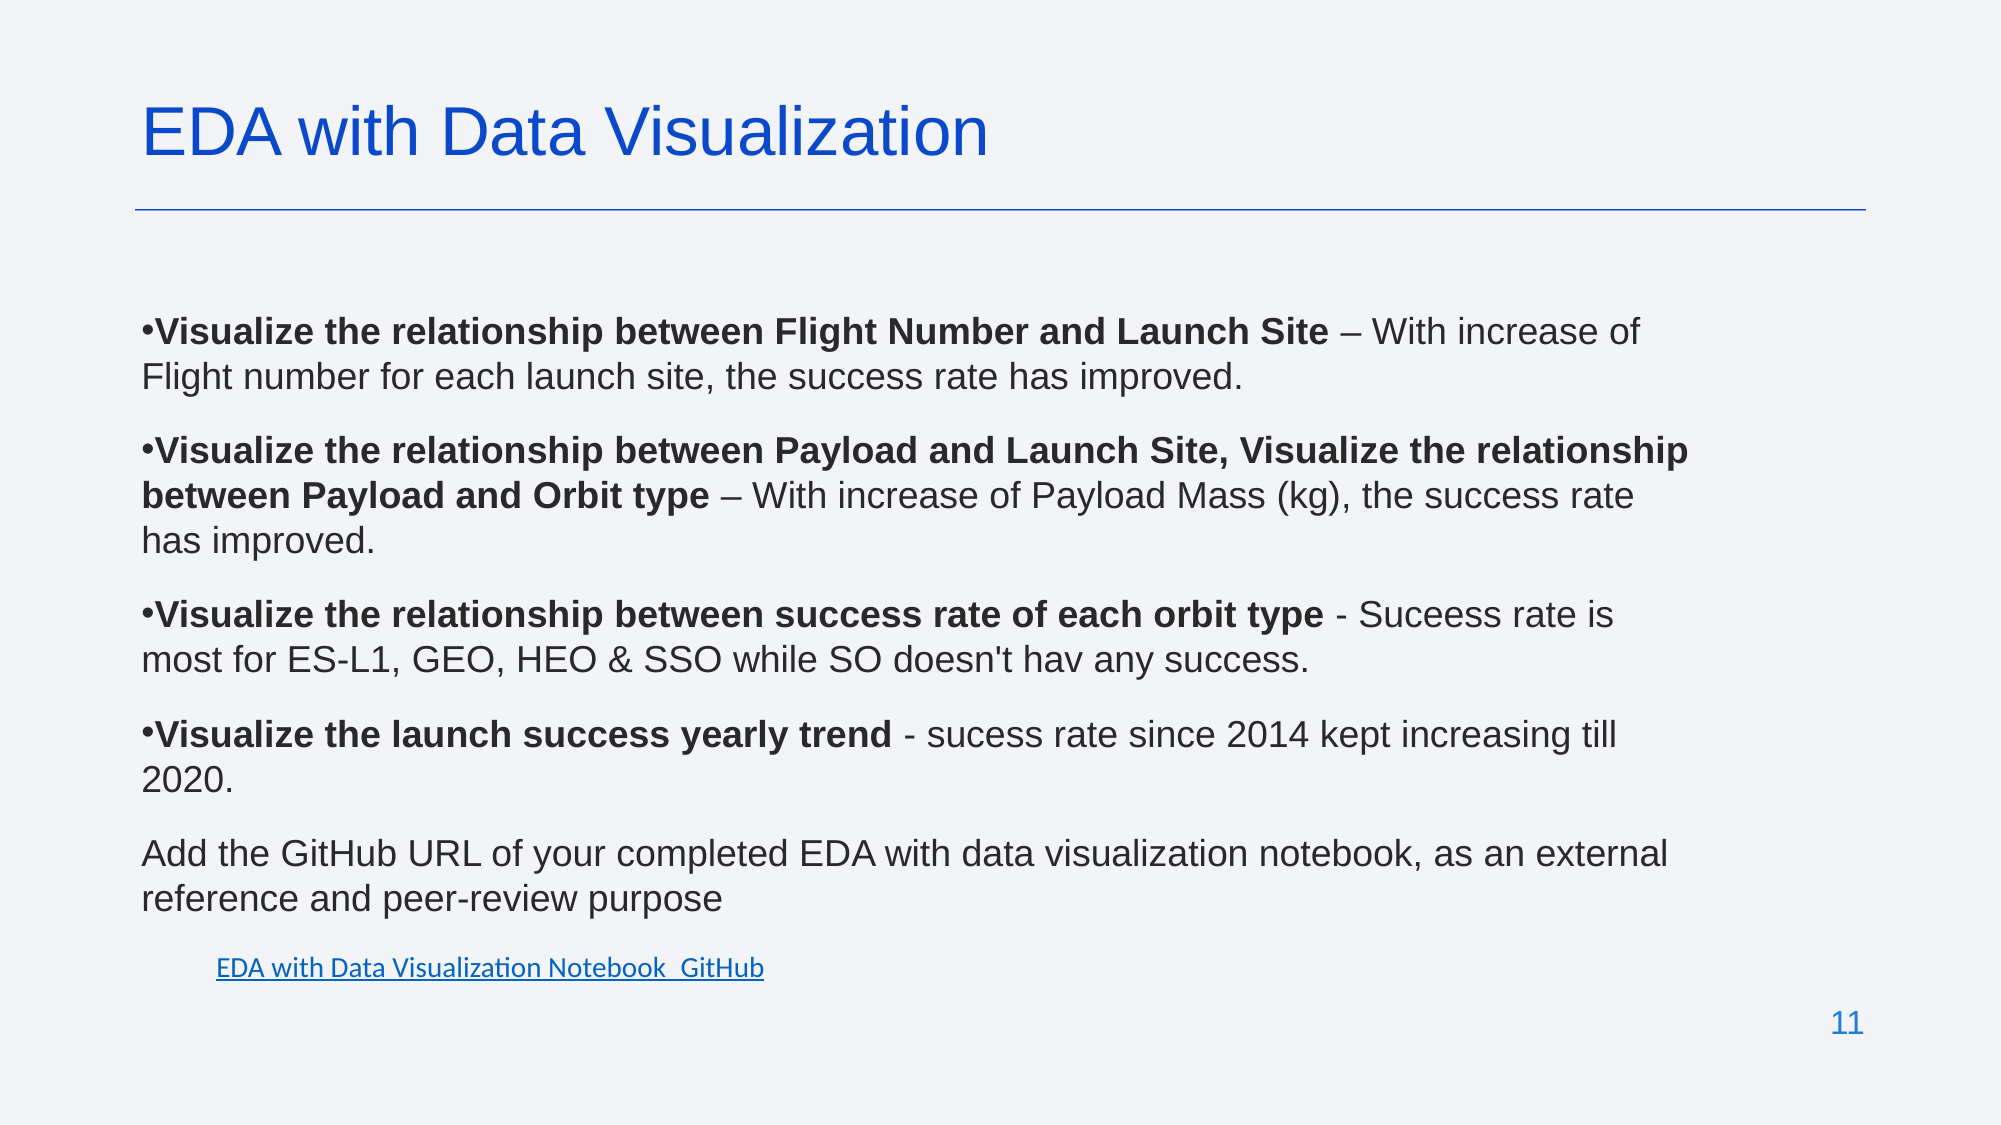

EDA with Data Visualization
Visualize the relationship between Flight Number and Launch Site – With increase of Flight number for each launch site, the success rate has improved.
Visualize the relationship between Payload and Launch Site, Visualize the relationship between Payload and Orbit type – With increase of Payload Mass (kg), the success rate has improved.
Visualize the relationship between success rate of each orbit type - Suceess rate is most for ES-L1, GEO, HEO & SSO while SO doesn't hav any success.
Visualize the launch success yearly trend - sucess rate since 2014 kept increasing till 2020.
Add the GitHub URL of your completed EDA with data visualization notebook, as an external reference and peer-review purpose
EDA with Data Visualization Notebook_GitHub

11